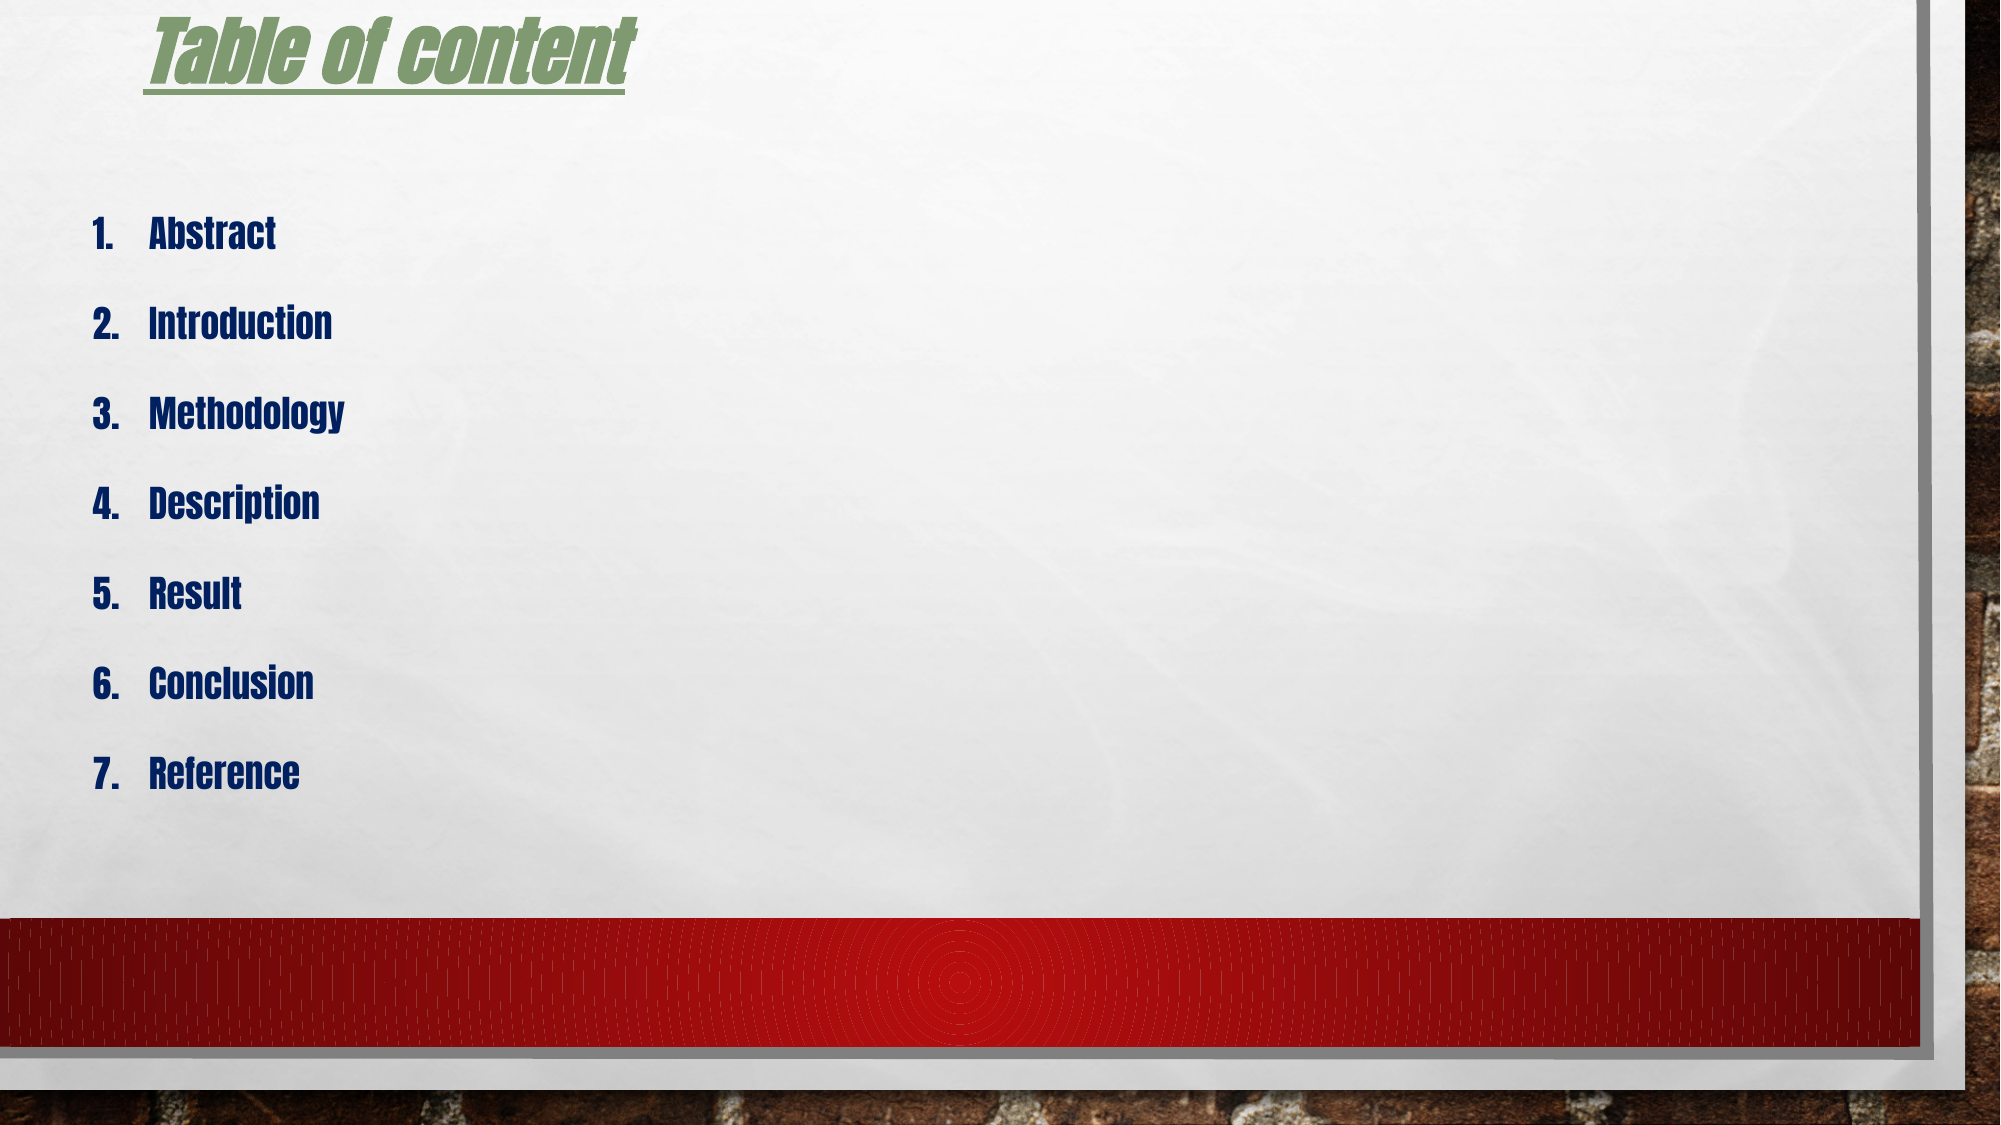

Table of content

Abstract

Introduction

Methodology

Description

Result

Conclusion

Reference